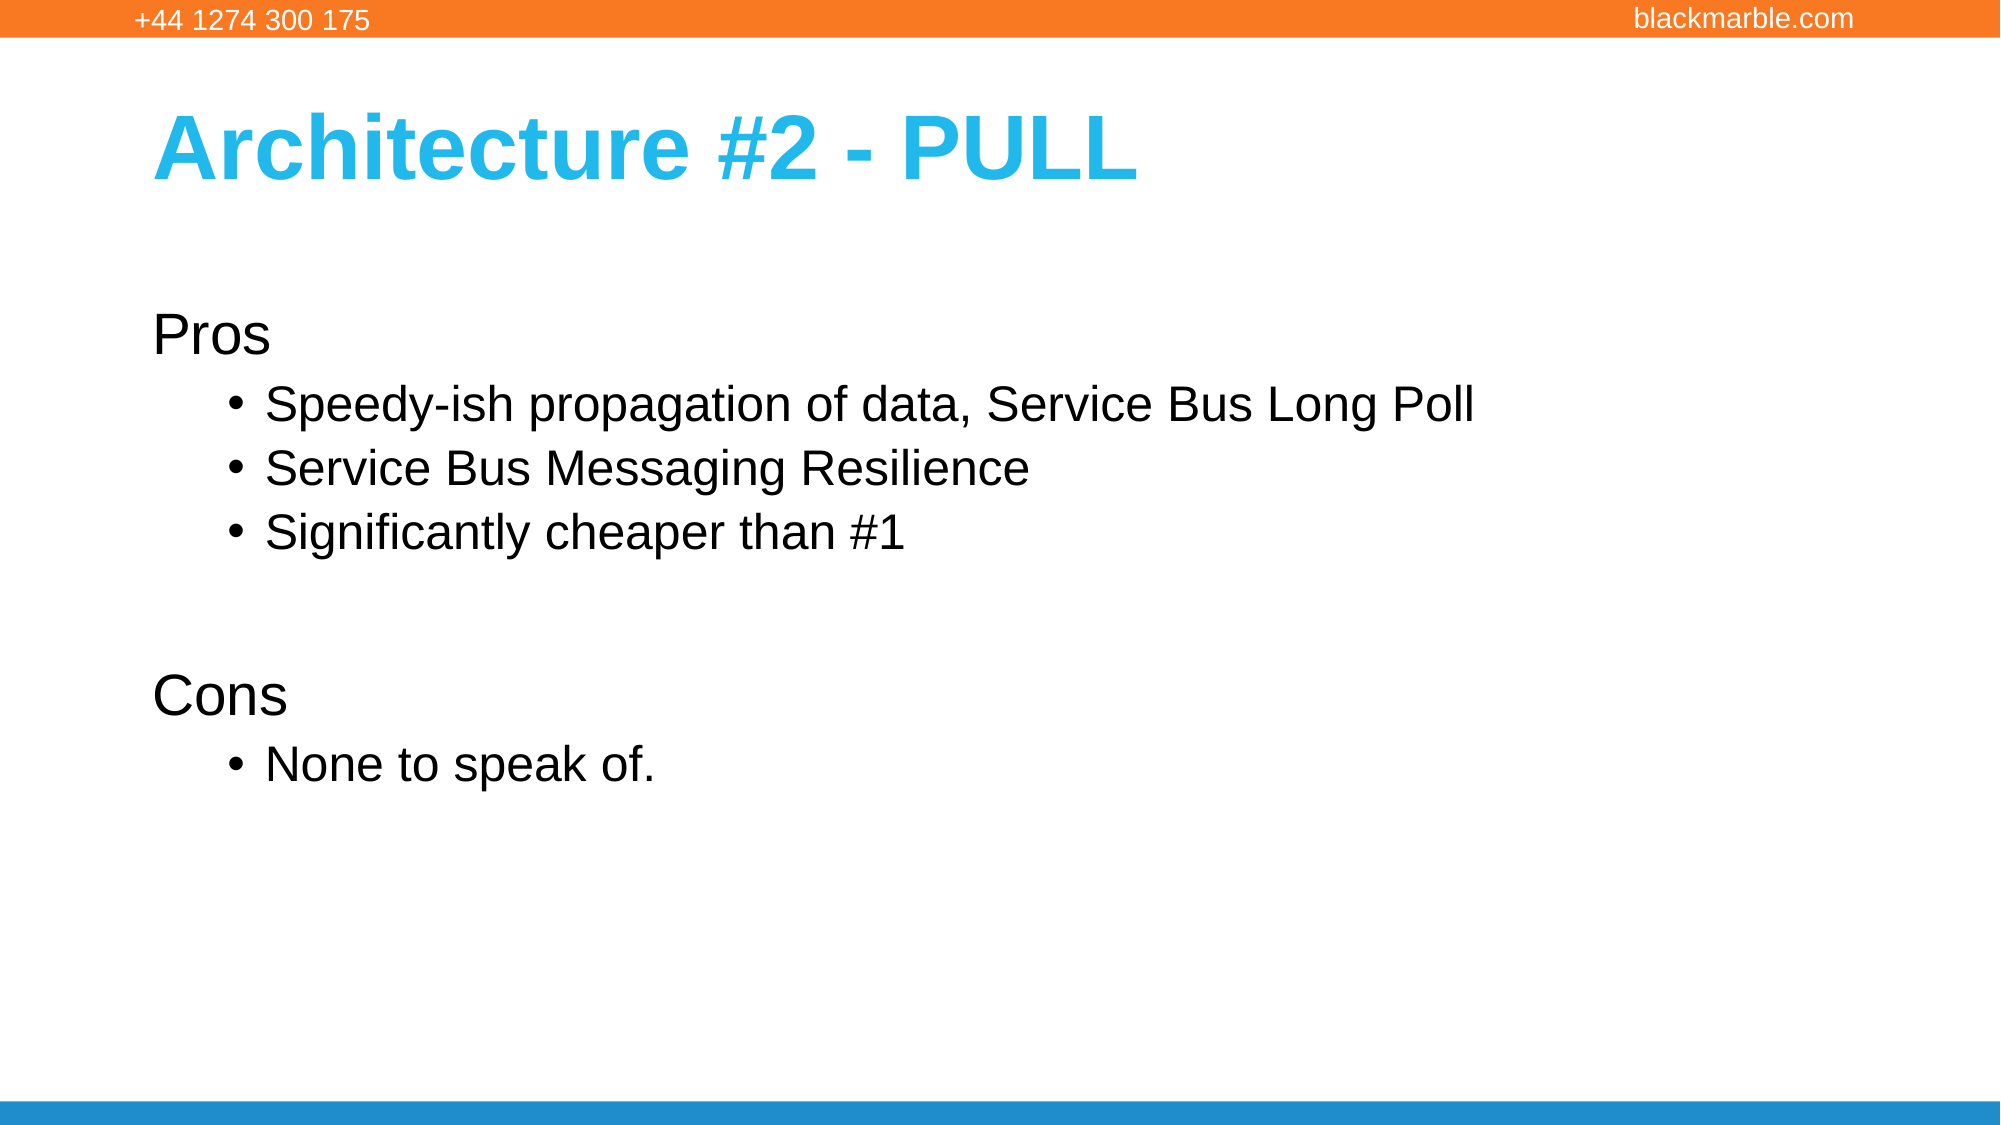

# Architecture #2 - PULL
Pros
Speedy-ish propagation of data, Service Bus Long Poll
Service Bus Messaging Resilience
Significantly cheaper than #1

Cons
None to speak of.